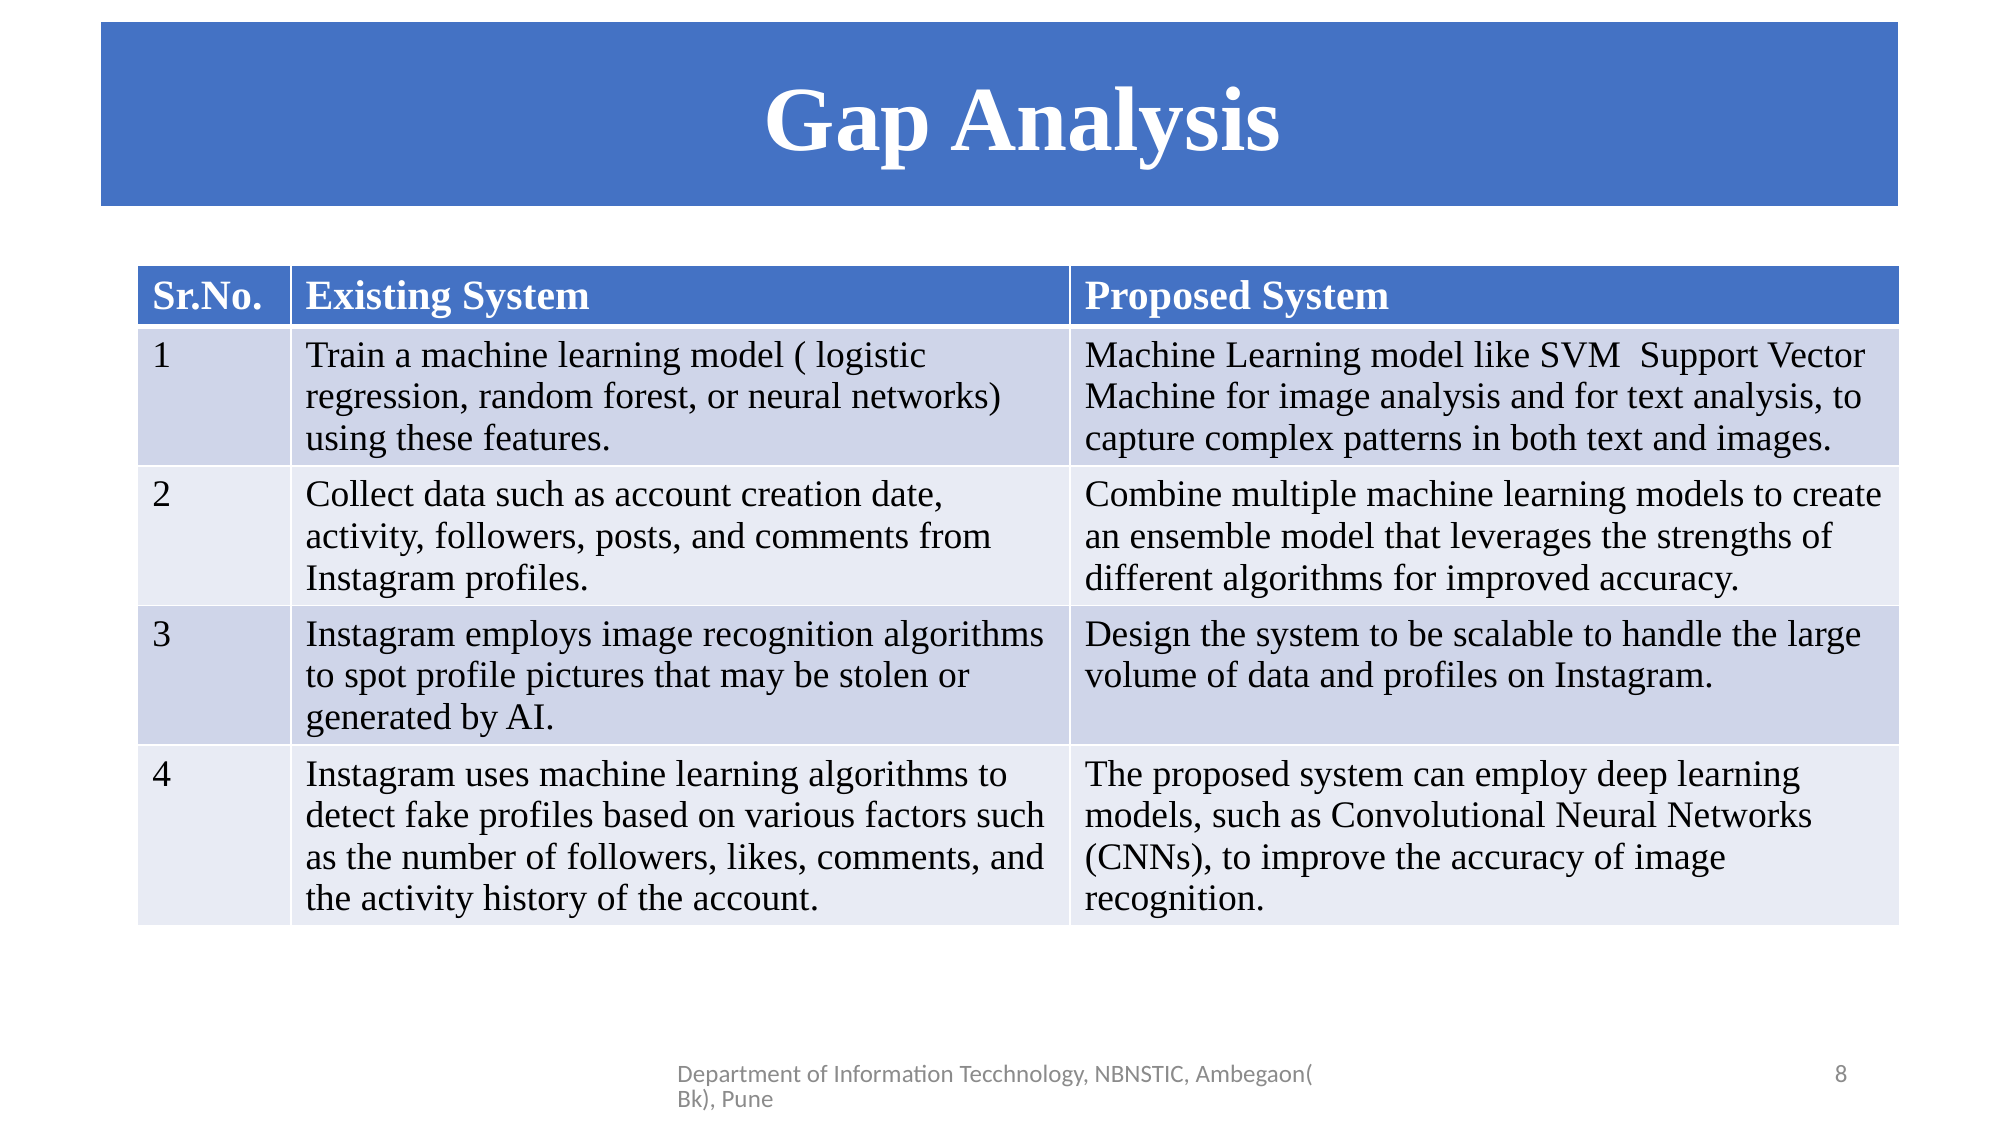

Gap Analysis
#
| Sr.No. | Existing System | Proposed System |
| --- | --- | --- |
| 1 | Train a machine learning model ( logistic regression, random forest, or neural networks) using these features. | Machine Learning model like SVM Support Vector Machine for image analysis and for text analysis, to capture complex patterns in both text and images. |
| 2 | Collect data such as account creation date, activity, followers, posts, and comments from Instagram profiles. | Combine multiple machine learning models to create an ensemble model that leverages the strengths of different algorithms for improved accuracy. |
| 3 | Instagram employs image recognition algorithms to spot profile pictures that may be stolen or generated by AI. | Design the system to be scalable to handle the large volume of data and profiles on Instagram. |
| 4 | Instagram uses machine learning algorithms to detect fake profiles based on various factors such as the number of followers, likes, comments, and the activity history of the account. | The proposed system can employ deep learning models, such as Convolutional Neural Networks (CNNs), to improve the accuracy of image recognition. |

Department of Information Tecchnology, NBNSTIC, Ambegaon(Bk), Pune
8